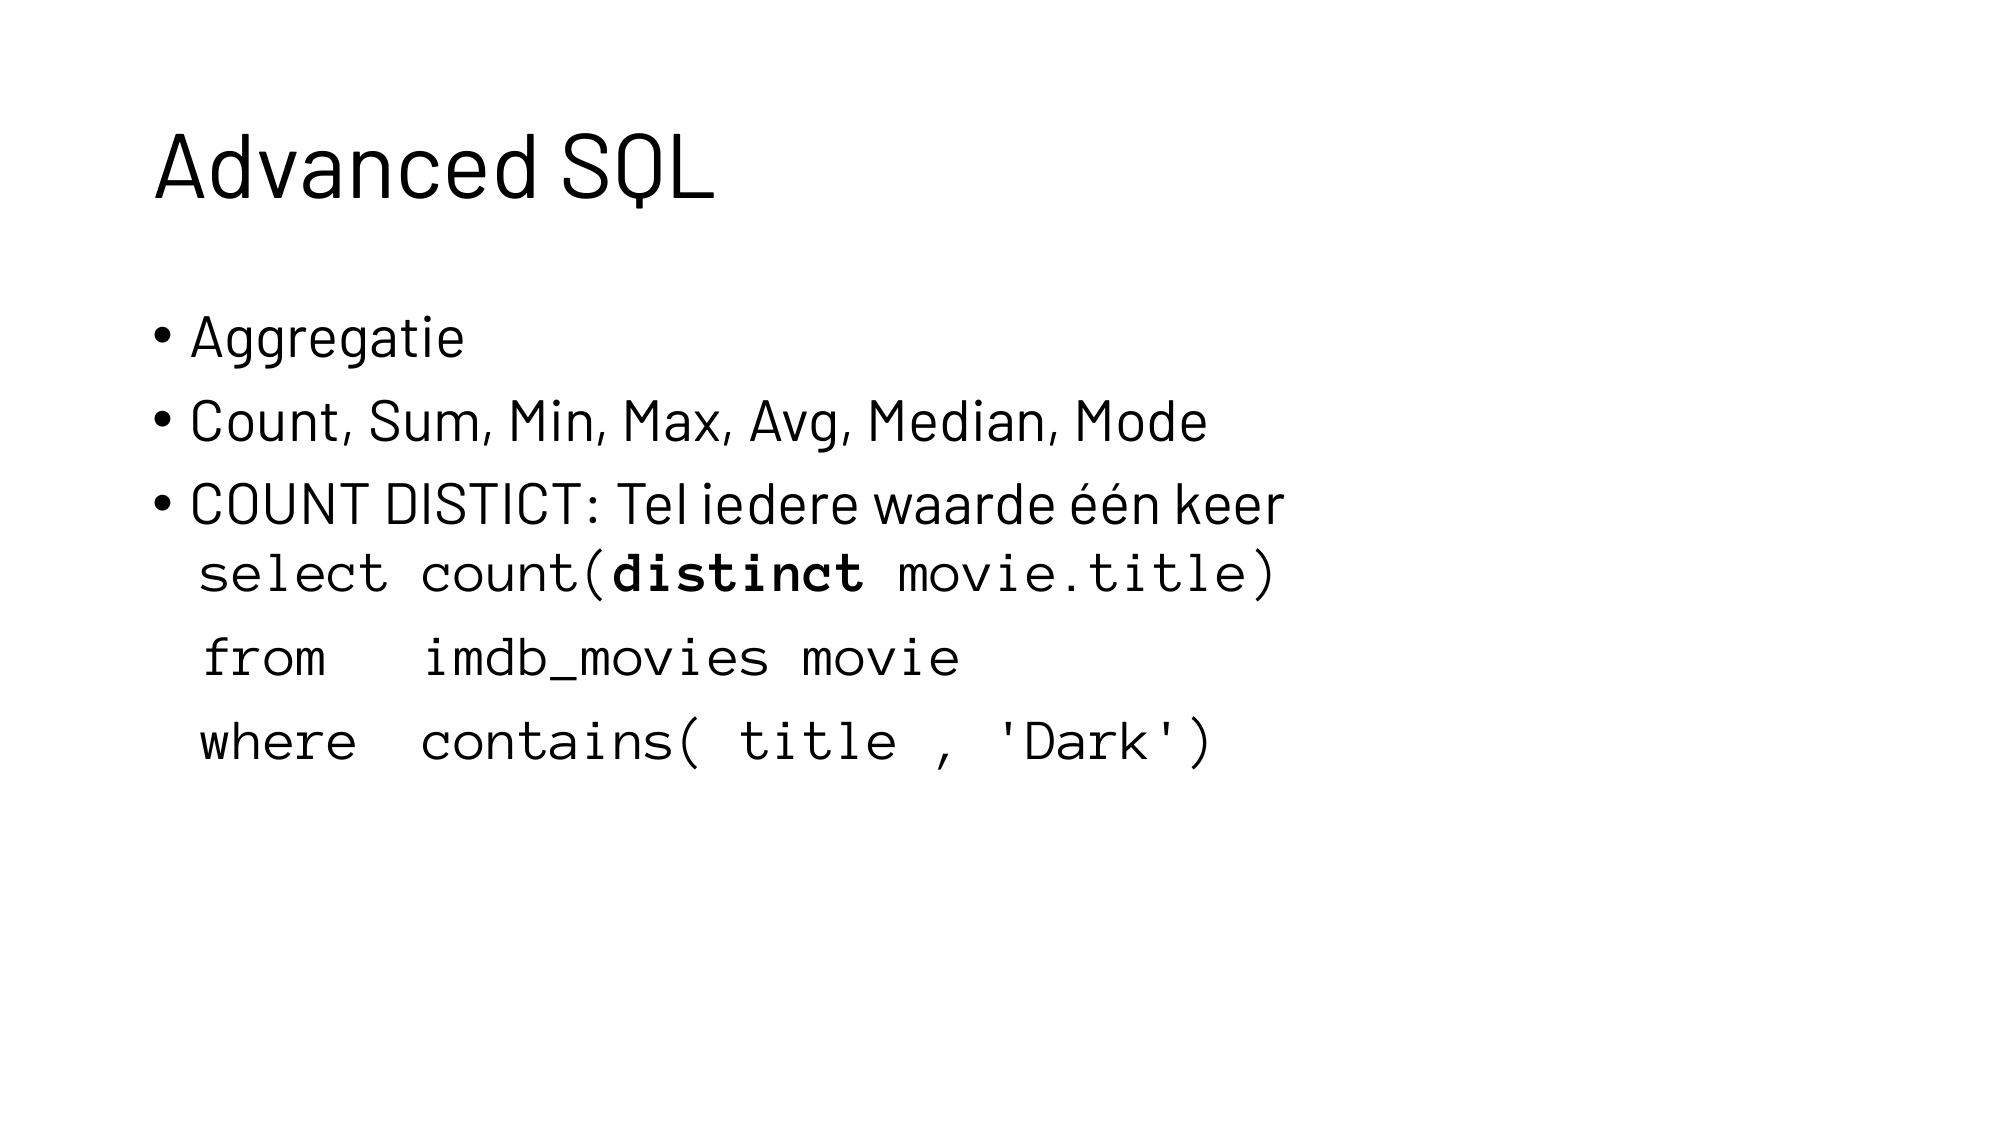

# Advanced SQL
Aggregatie
Count, Sum, Min, Max, Avg, Median, Mode
COUNT DISTICT: Tel iedere waarde één keer
select count(distinct movie.title)
from   imdb_movies movie
where  contains( title , 'Dark')